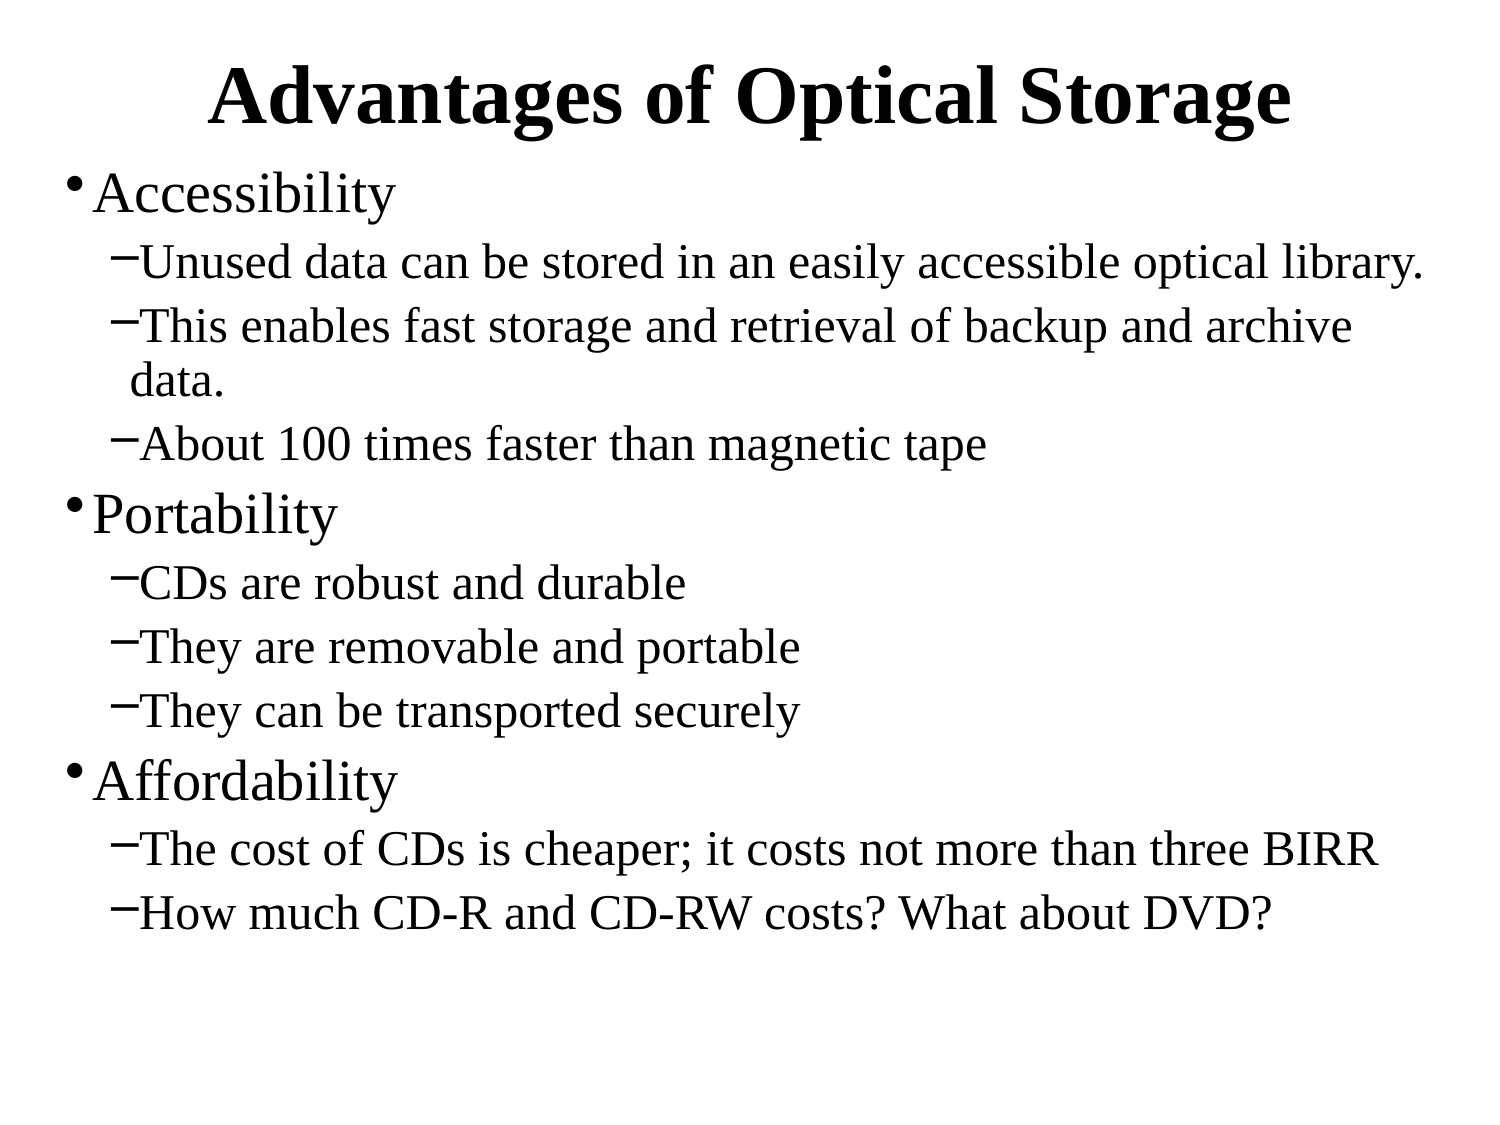

# Advantages of Optical Storage
Accessibility
Unused data can be stored in an easily accessible optical library.
This enables fast storage and retrieval of backup and archive data.
About 100 times faster than magnetic tape
Portability
CDs are robust and durable
They are removable and portable
They can be transported securely
Affordability
The cost of CDs is cheaper; it costs not more than three BIRR
How much CD-R and CD-RW costs? What about DVD?
93